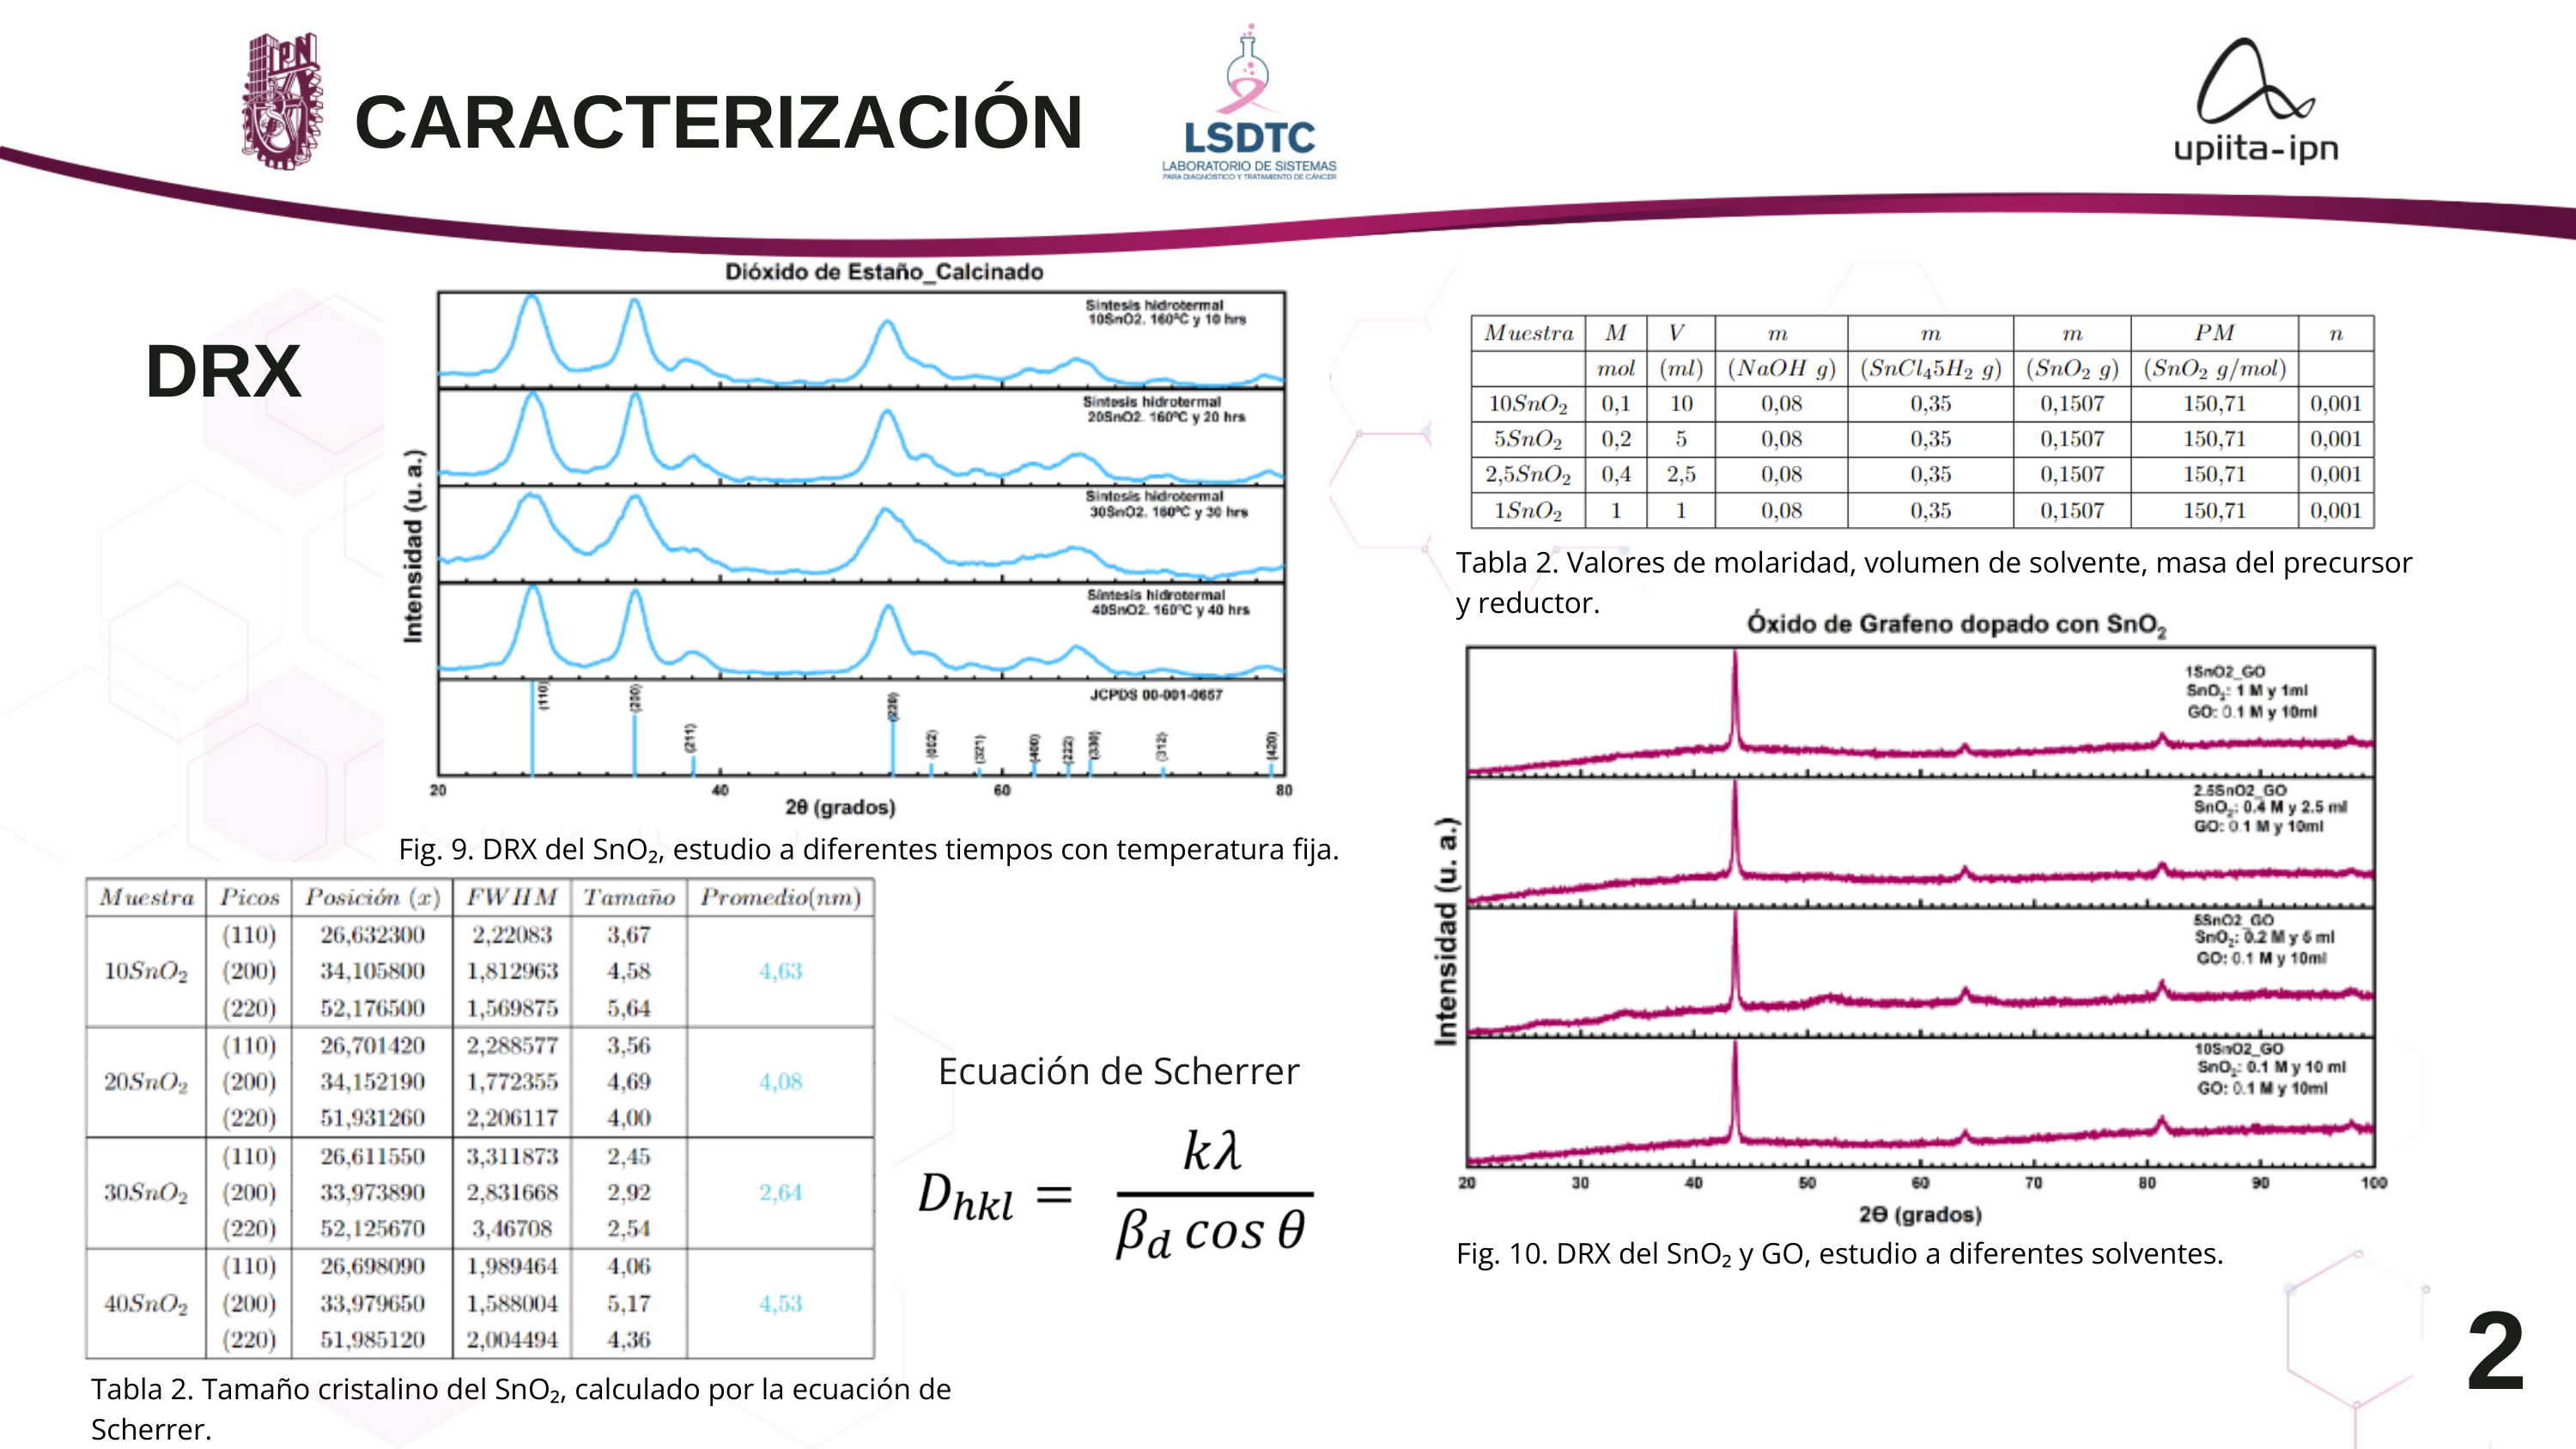

CARACTERIZACIÓN

DRX

Tabla 2. Valores de molaridad, volumen de solvente, masa del precursor y reductor.

Fig. 9. DRX del SnO₂, estudio a diferentes tiempos con temperatura fija.

Ecuación de Scherrer

Fig. 10. DRX del SnO₂ y GO, estudio a diferentes solventes.
26

Tabla 2. Tamaño cristalino del SnO₂, calculado por la ecuación de Scherrer.